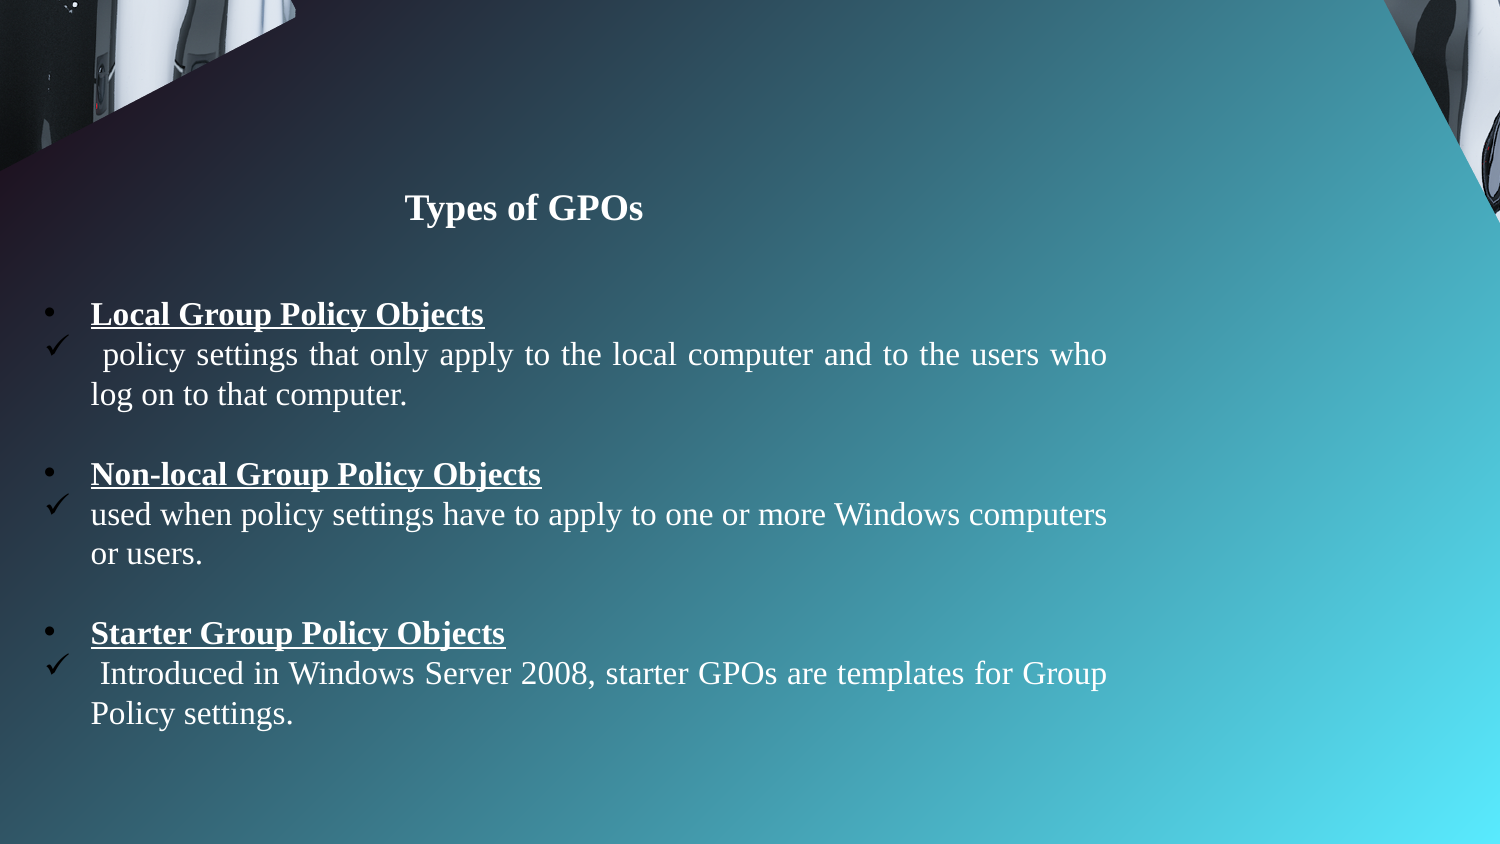

Types of GPOs
Local Group Policy Objects
 policy settings that only apply to the local computer and to the users who log on to that computer.

Non-local Group Policy Objects
used when policy settings have to apply to one or more Windows computers or users.

Starter Group Policy Objects
 Introduced in Windows Server 2008, starter GPOs are templates for Group Policy settings.